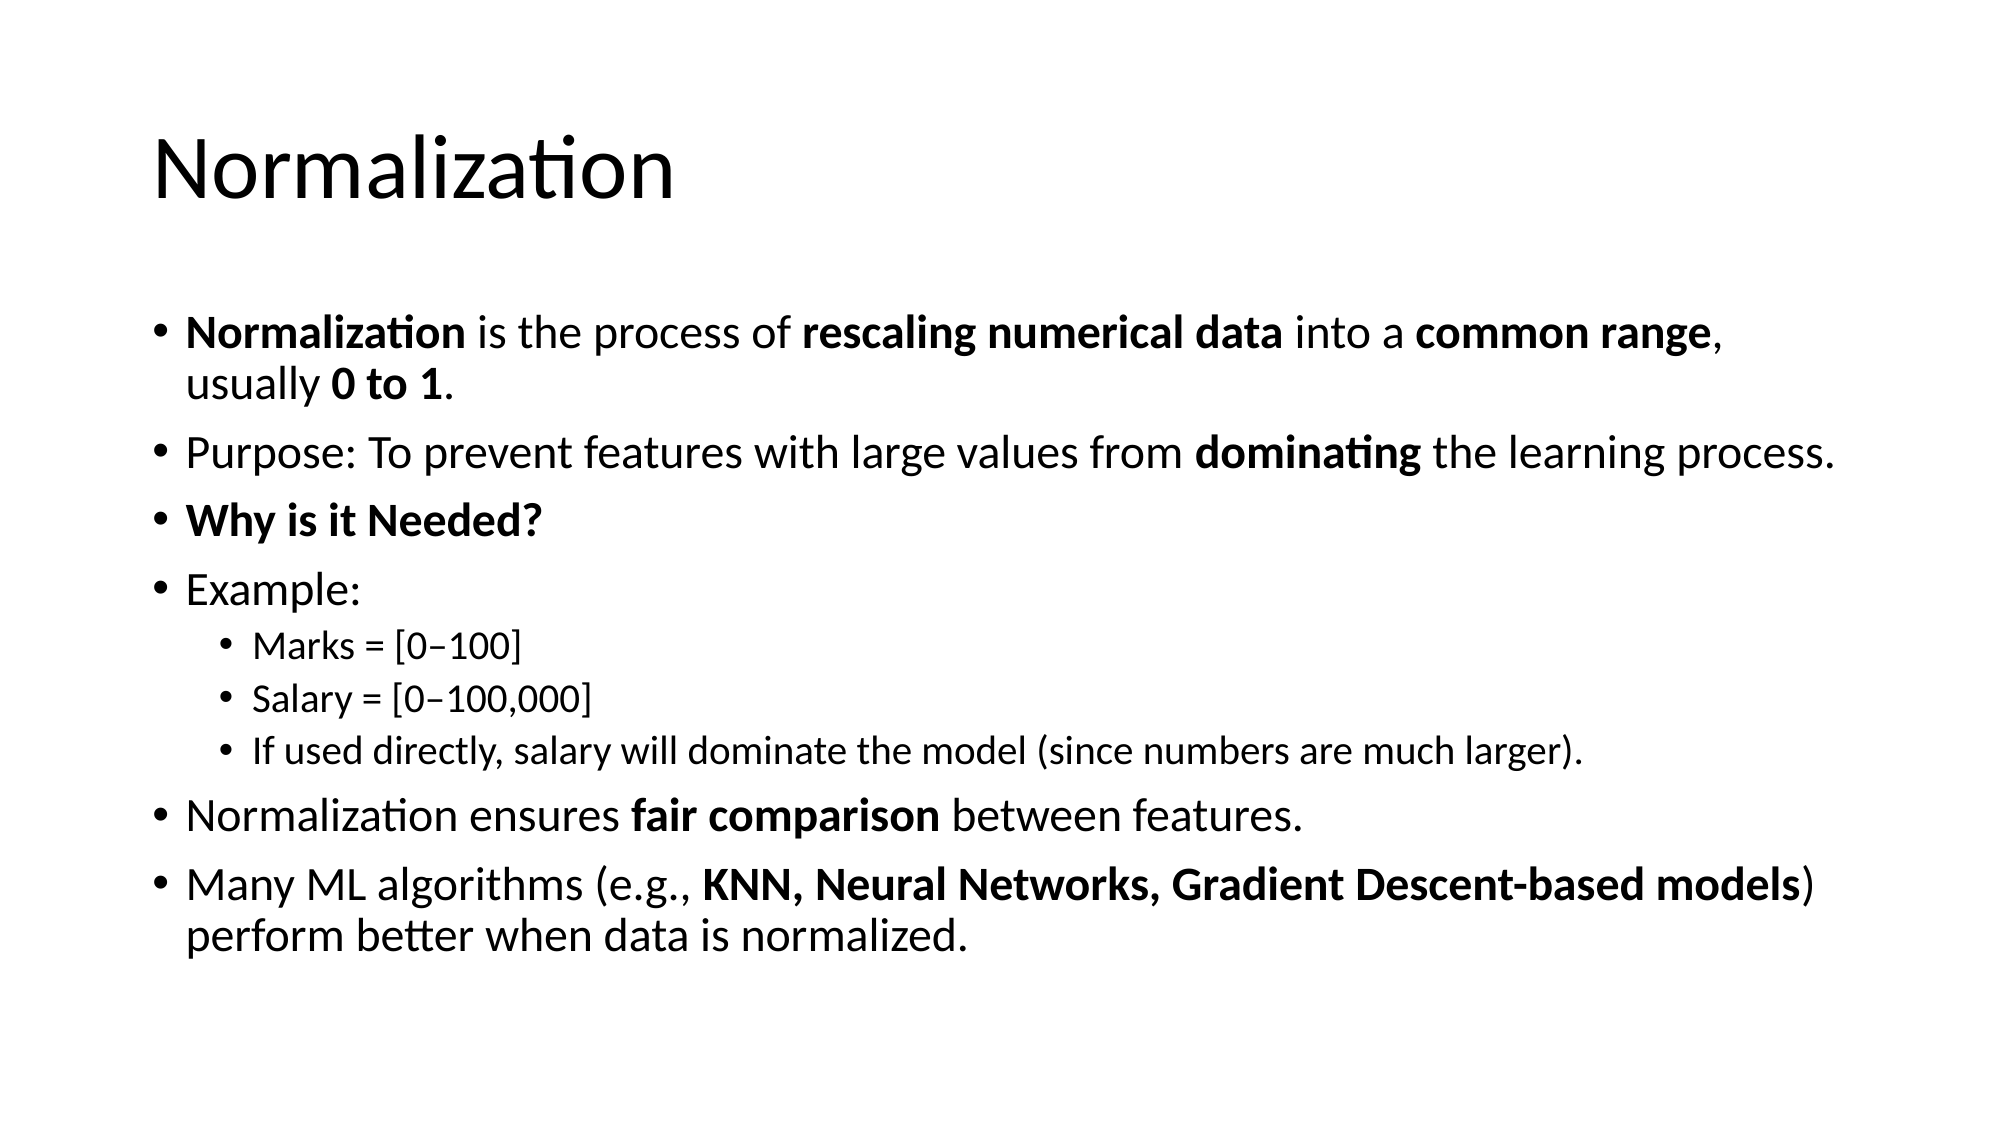

# Normalization
Normalization is the process of rescaling numerical data into a common range, usually 0 to 1.
Purpose: To prevent features with large values from dominating the learning process.
Why is it Needed?
Example:
Marks = [0–100]
Salary = [0–100,000]
If used directly, salary will dominate the model (since numbers are much larger).
Normalization ensures fair comparison between features.
Many ML algorithms (e.g., KNN, Neural Networks, Gradient Descent-based models) perform better when data is normalized.